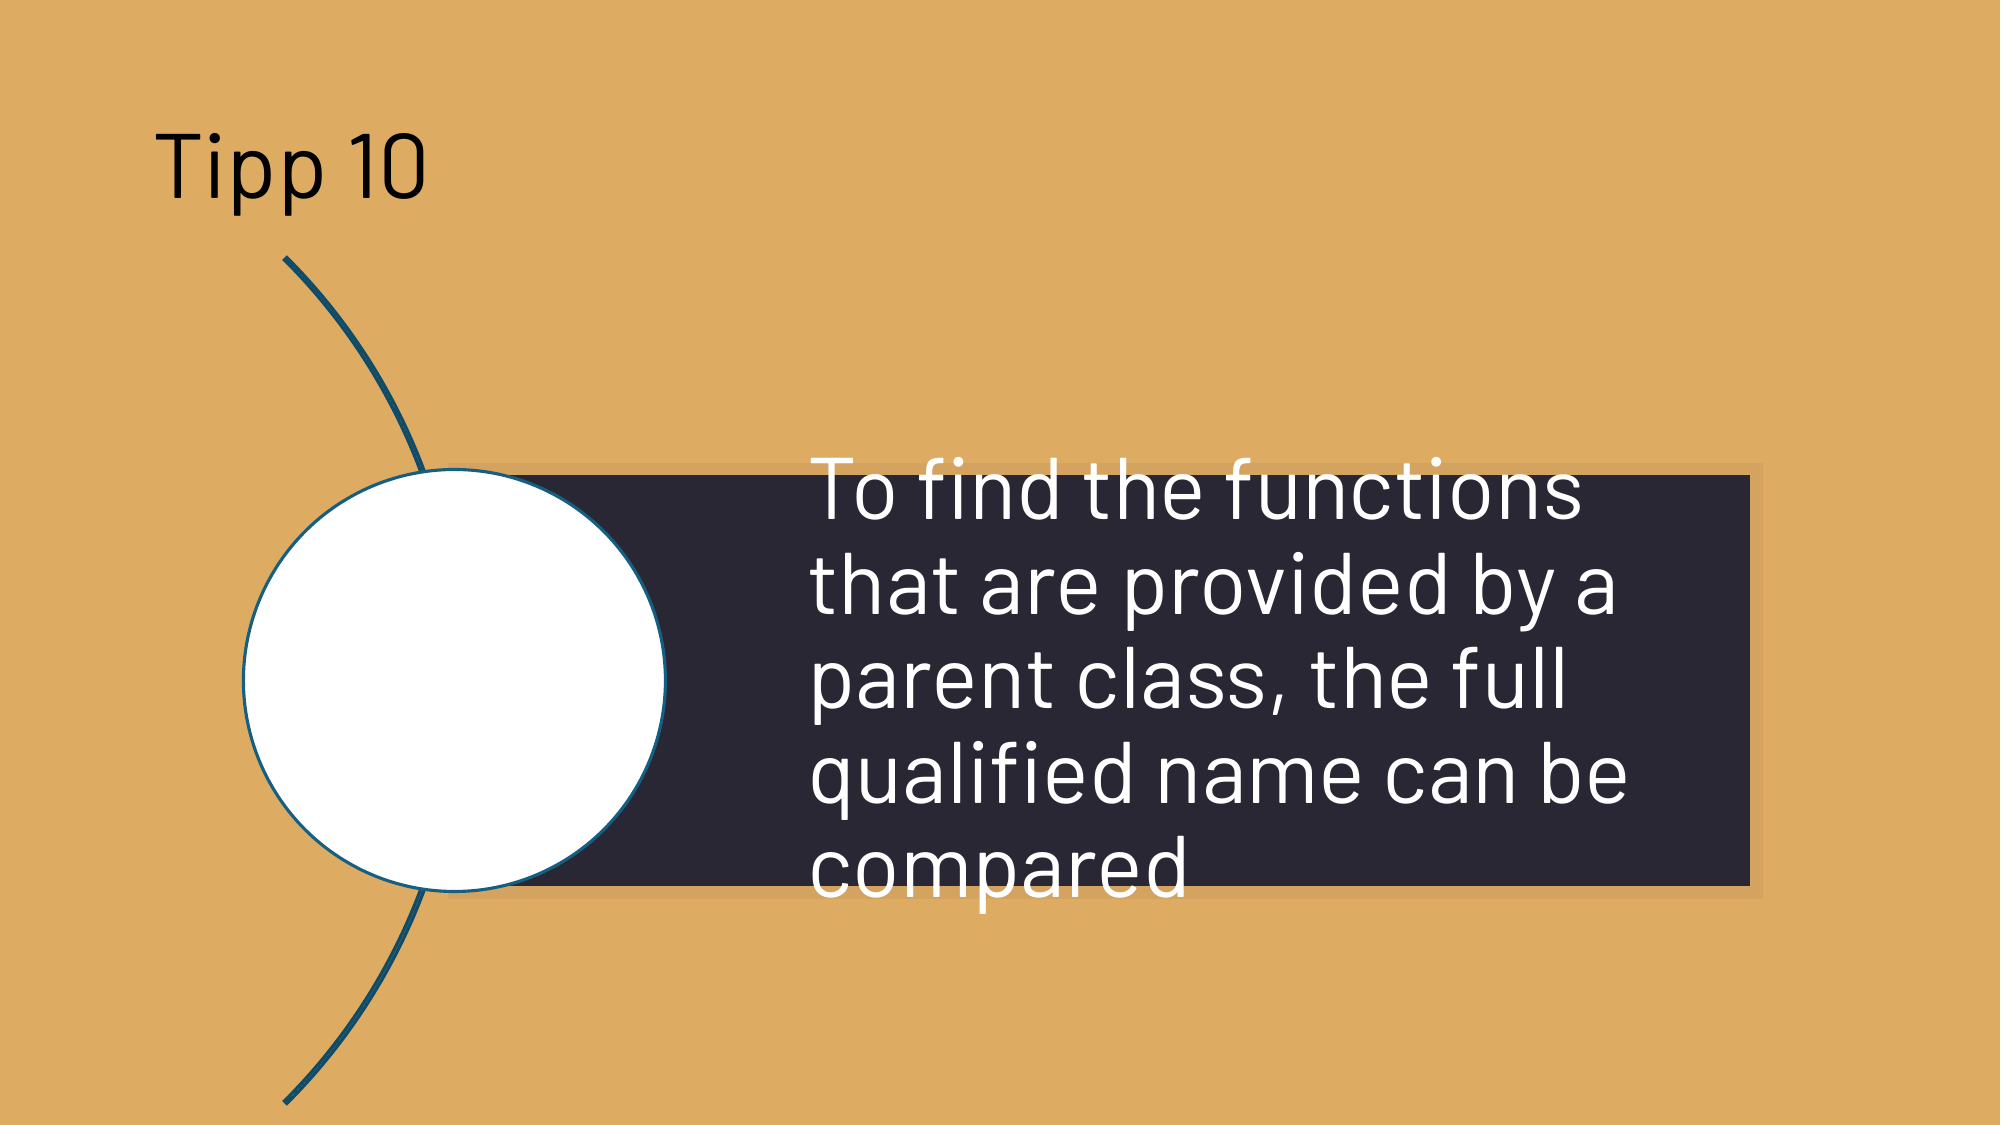

# Tipp 10
To find the functions that are provided by a parent class, the full qualified name can be compared